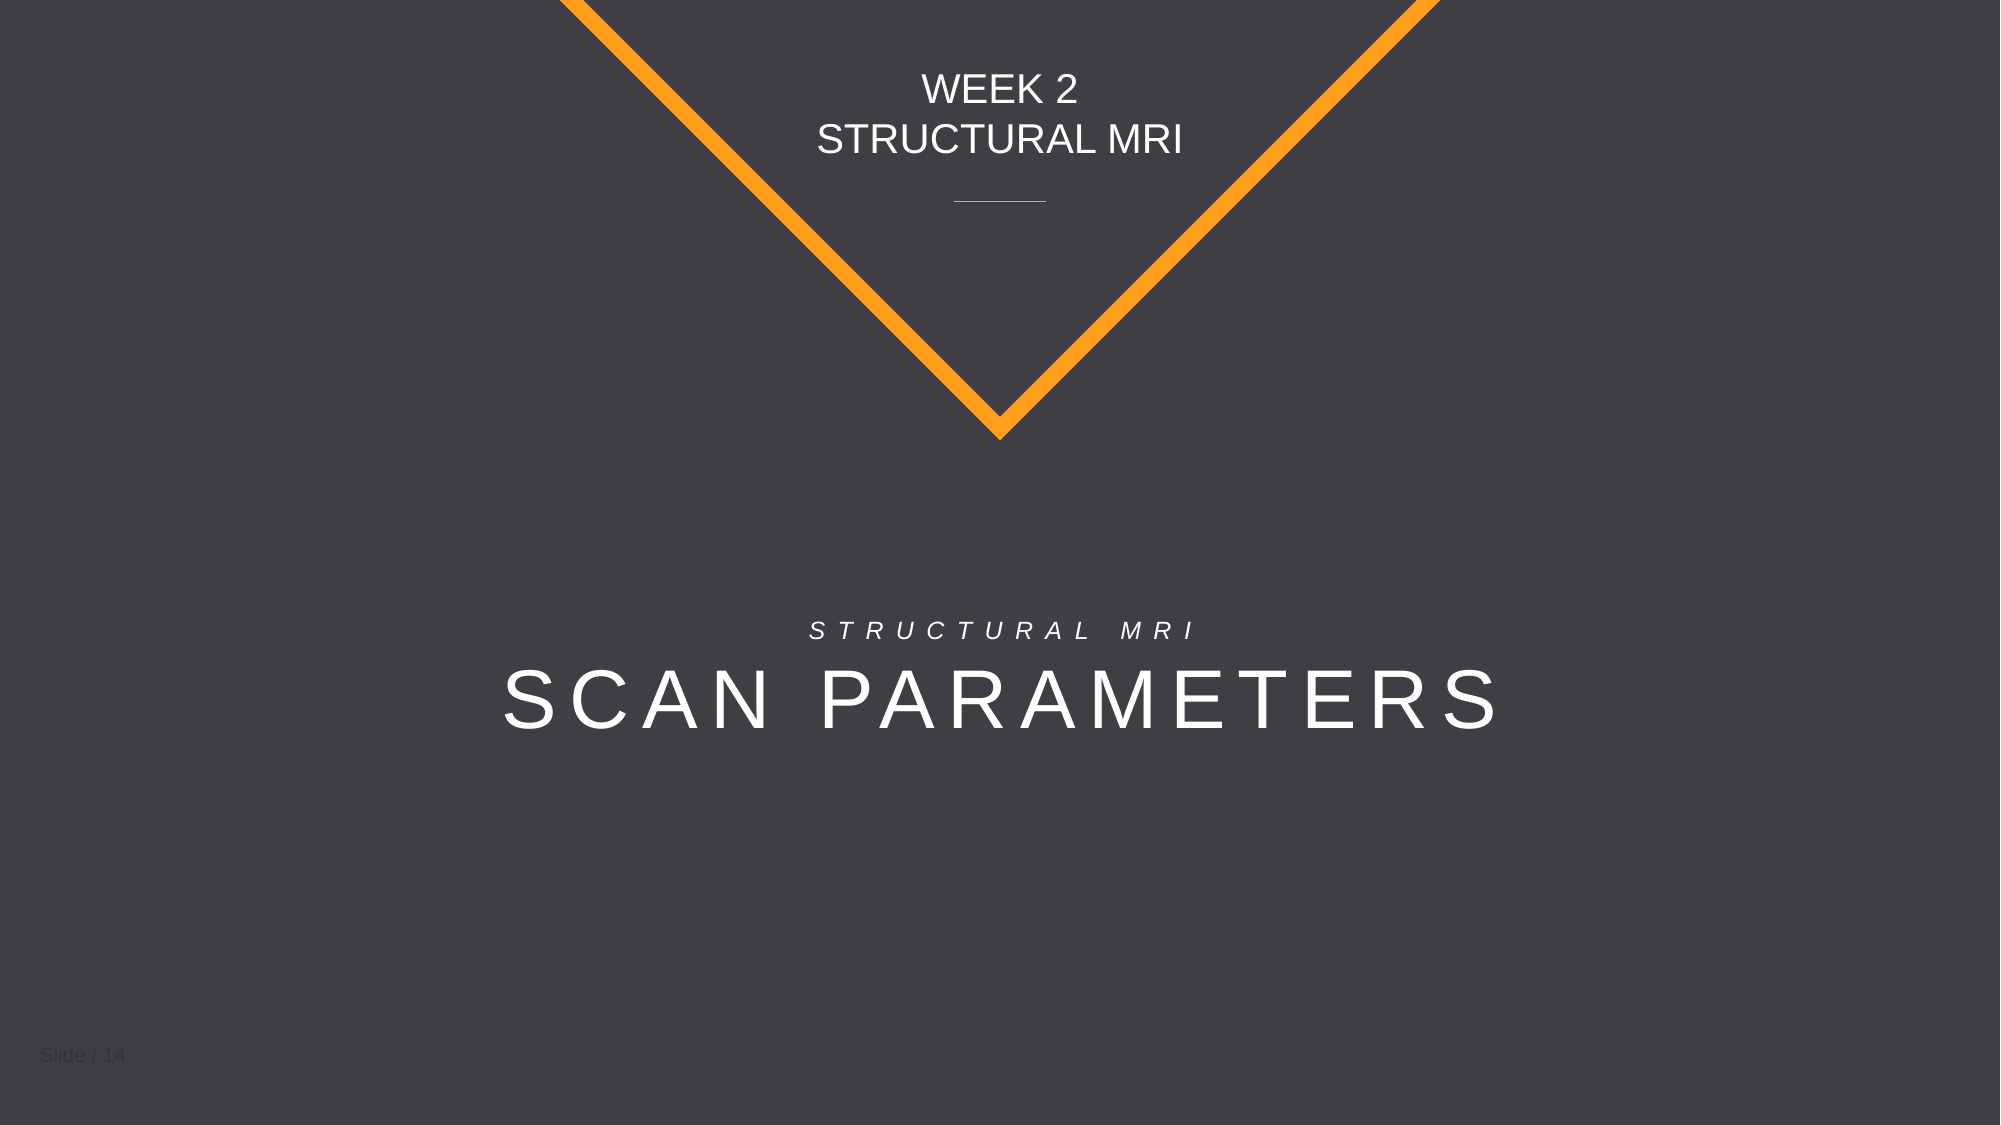

WEEK 2
STRUCTURAL MRI
STRUCTURAL MRI
SCAN PARAMETERS